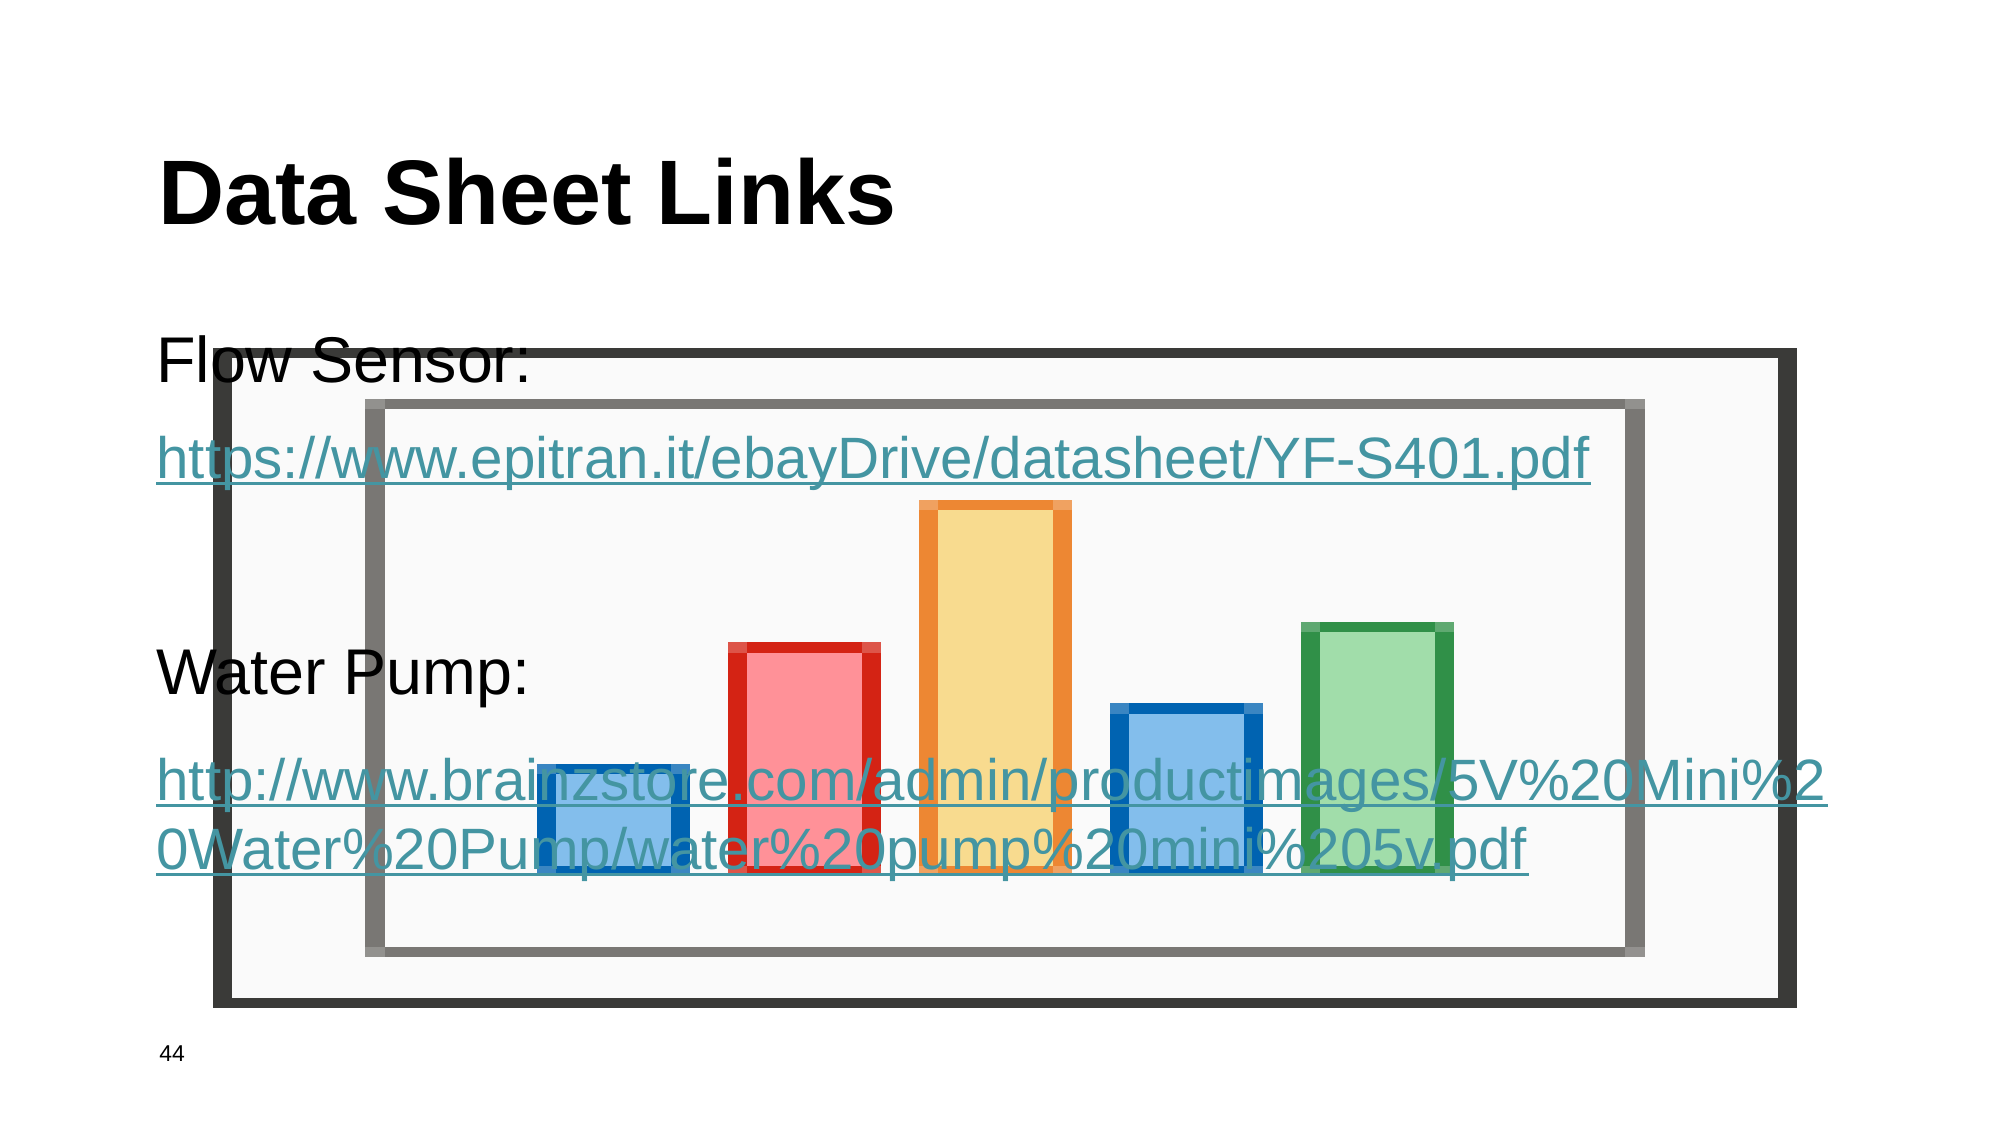

# Data Sheet Links
Flow Sensor:
https://www.epitran.it/ebayDrive/datasheet/YF-S401.pdf

Water Pump:
http://www.brainzstore.com/admin/productimages/5V%20Mini%20Water%20Pump/water%20pump%20mini%205v.pdf

water pump mini 5v datasheet.pdf

44